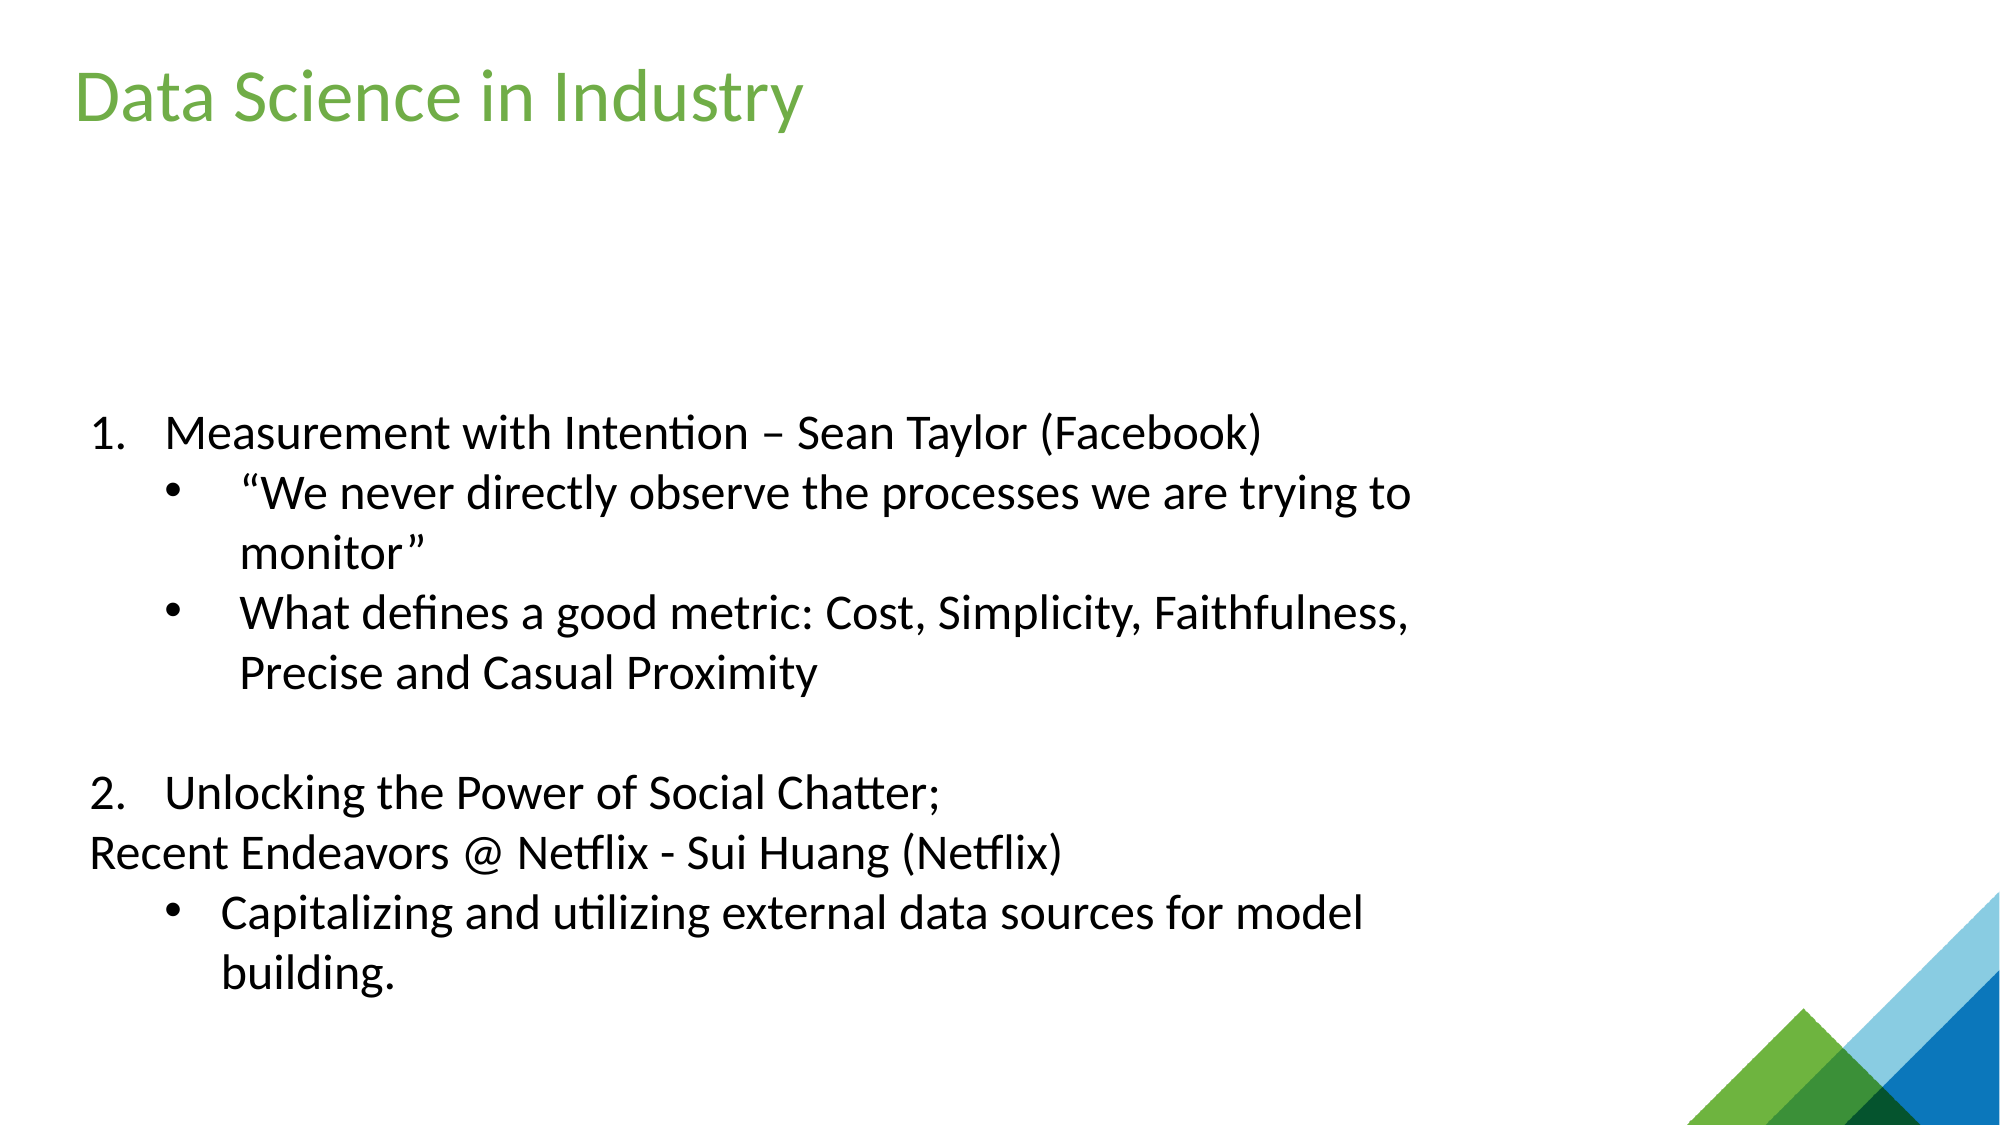

Data Science in Industry
Measurement with Intention – Sean Taylor (Facebook)
“We never directly observe the processes we are trying to monitor”
What defines a good metric: Cost, Simplicity, Faithfulness, Precise and Casual Proximity

Unlocking the Power of Social Chatter;
Recent Endeavors @ Netflix - Sui Huang (Netflix)
Capitalizing and utilizing external data sources for model building.